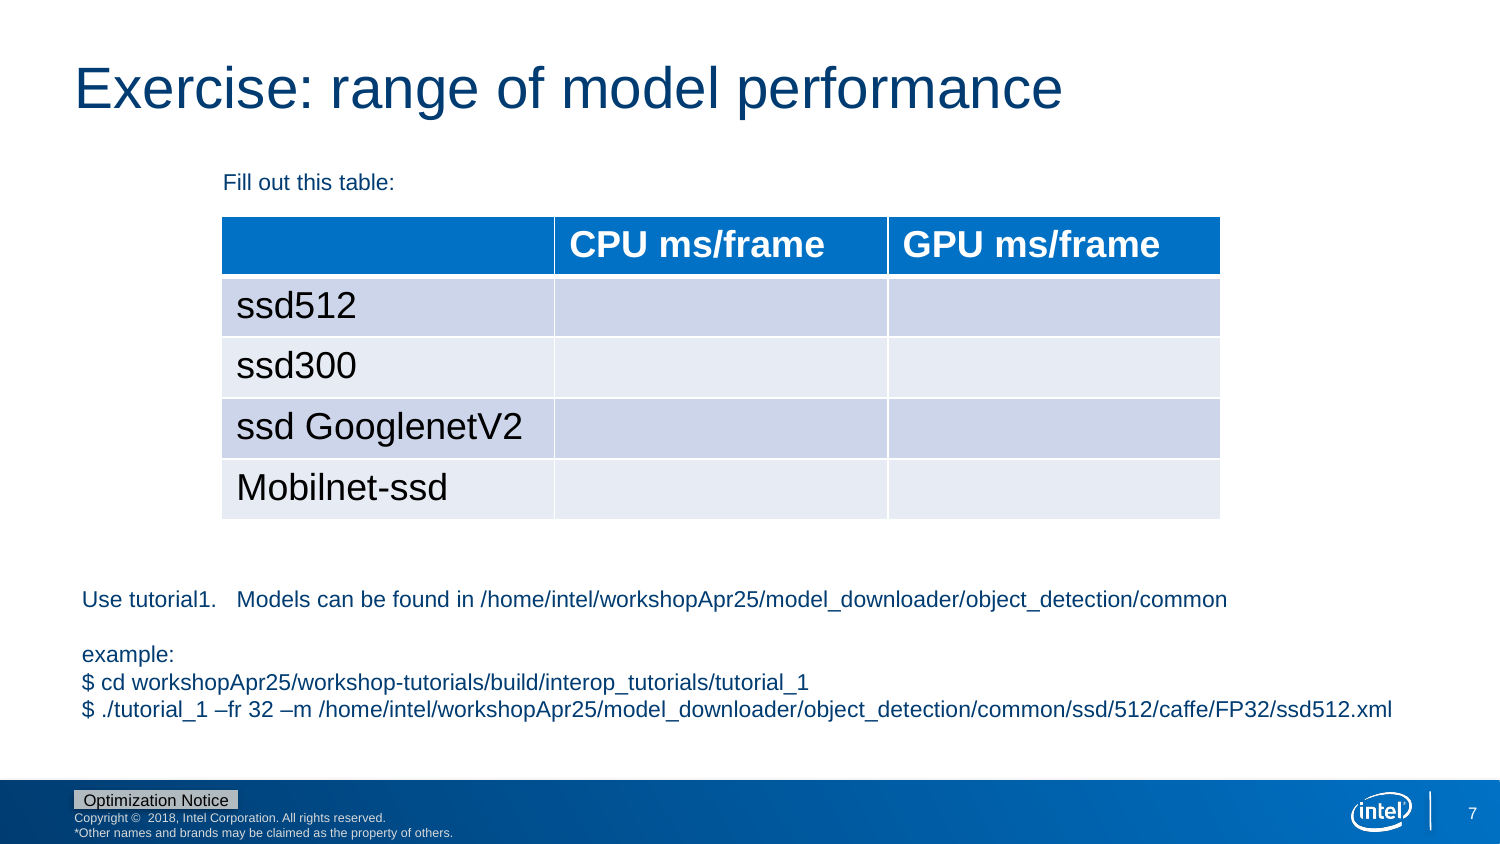

# Exercise: range of model performance
Fill out this table:
|  | CPU ms/frame | GPU ms/frame |
| --- | --- | --- |
| ssd512 |  |  |
| ssd300 |  |  |
| ssd GooglenetV2 |  |  |
| Mobilnet-ssd |  |  |
Use tutorial1.   Models can be found in /home/intel/workshopApr25/model_downloader/object_detection/common

example:
$ cd workshopApr25/workshop-tutorials/build/interop_tutorials/tutorial_1
$ ./tutorial_1 –fr 32 –m /home/intel/workshopApr25/model_downloader/object_detection/common/ssd/512/caffe/FP32/ssd512.xml
7